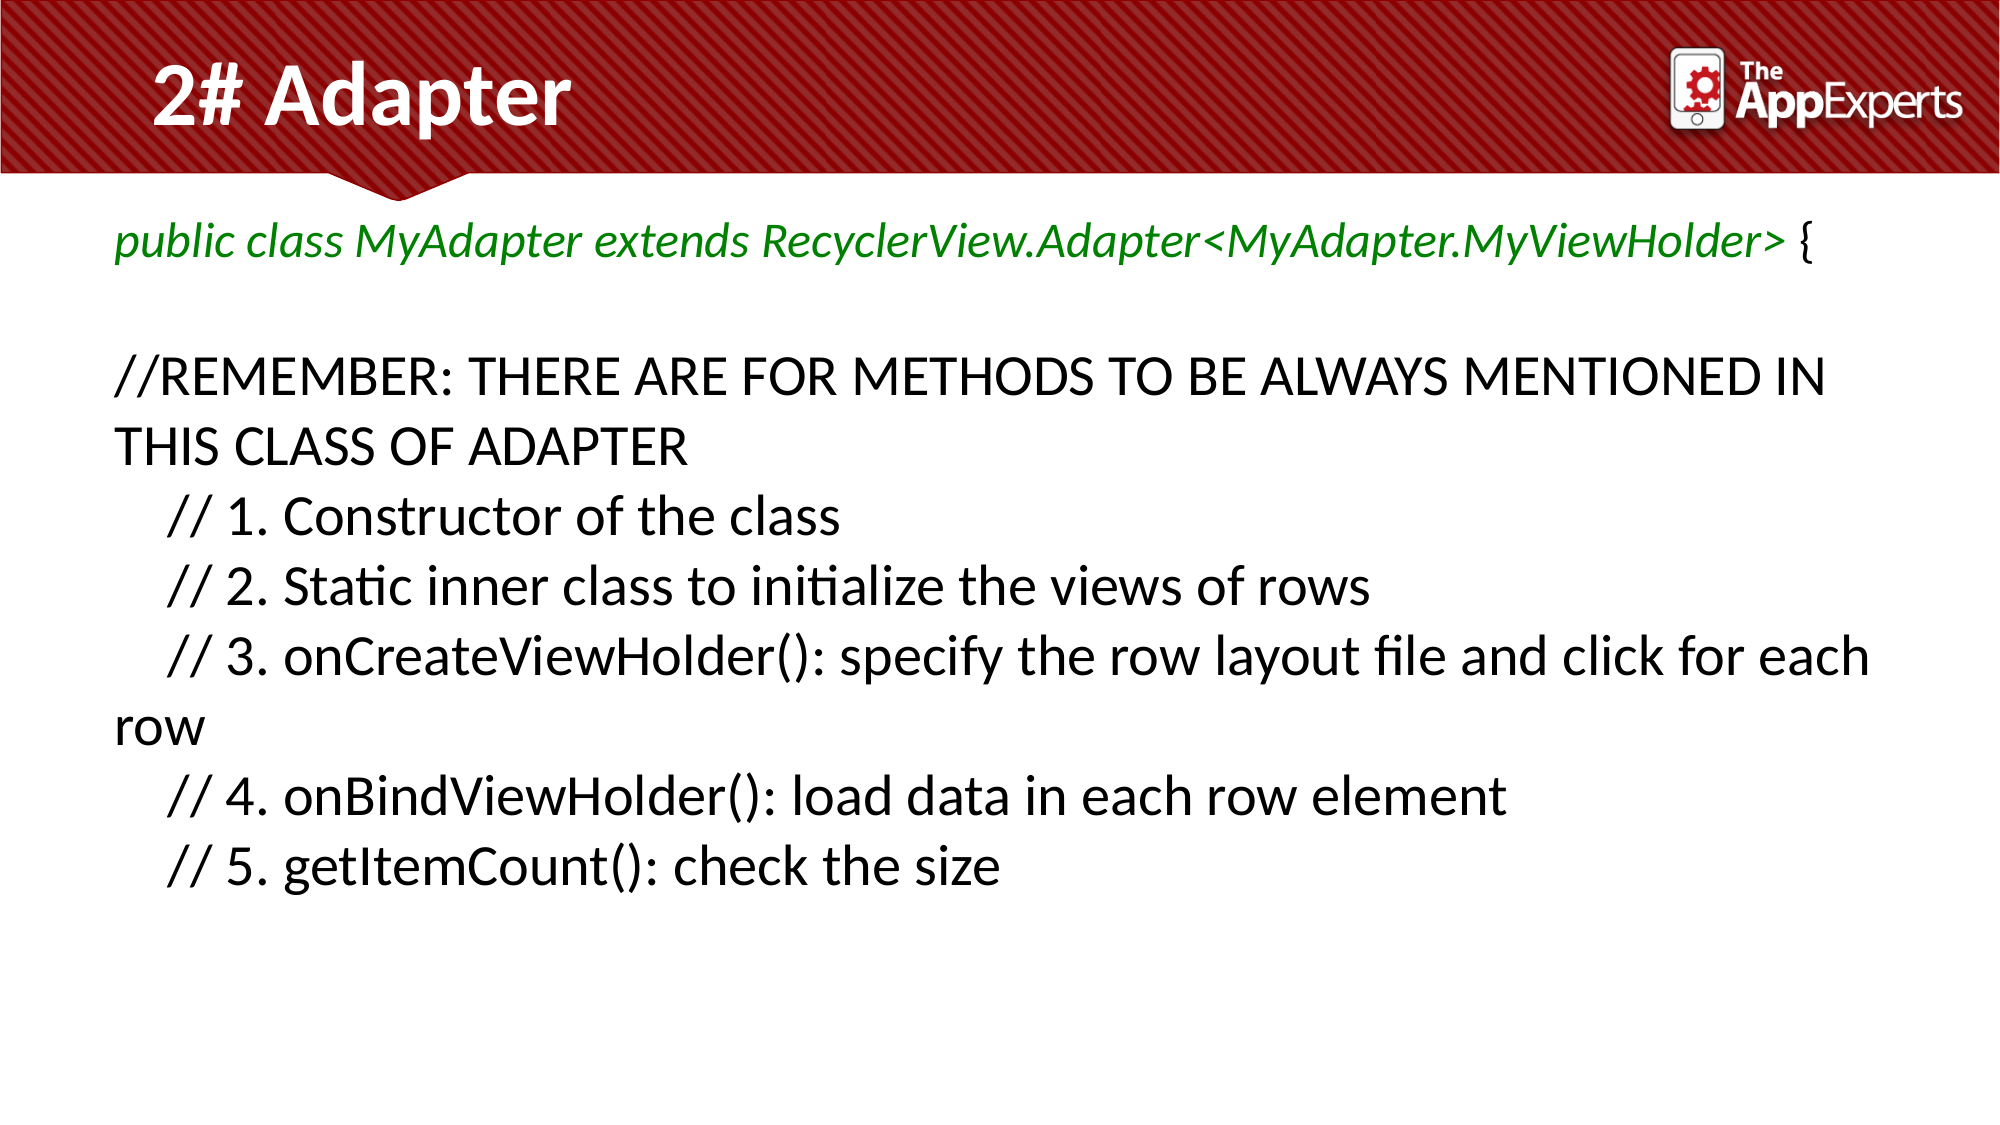

2# Adapter

public class MyAdapter extends RecyclerView.Adapter<MyAdapter.MyViewHolder> {

//REMEMBER: THERE ARE FOR METHODS TO BE ALWAYS MENTIONED IN THIS CLASS OF ADAPTER
    // 1. Constructor of the class
    // 2. Static inner class to initialize the views of rows
    // 3. onCreateViewHolder(): specify the row layout file and click for each row
    // 4. onBindViewHolder(): load data in each row element
    // 5. getItemCount(): check the size